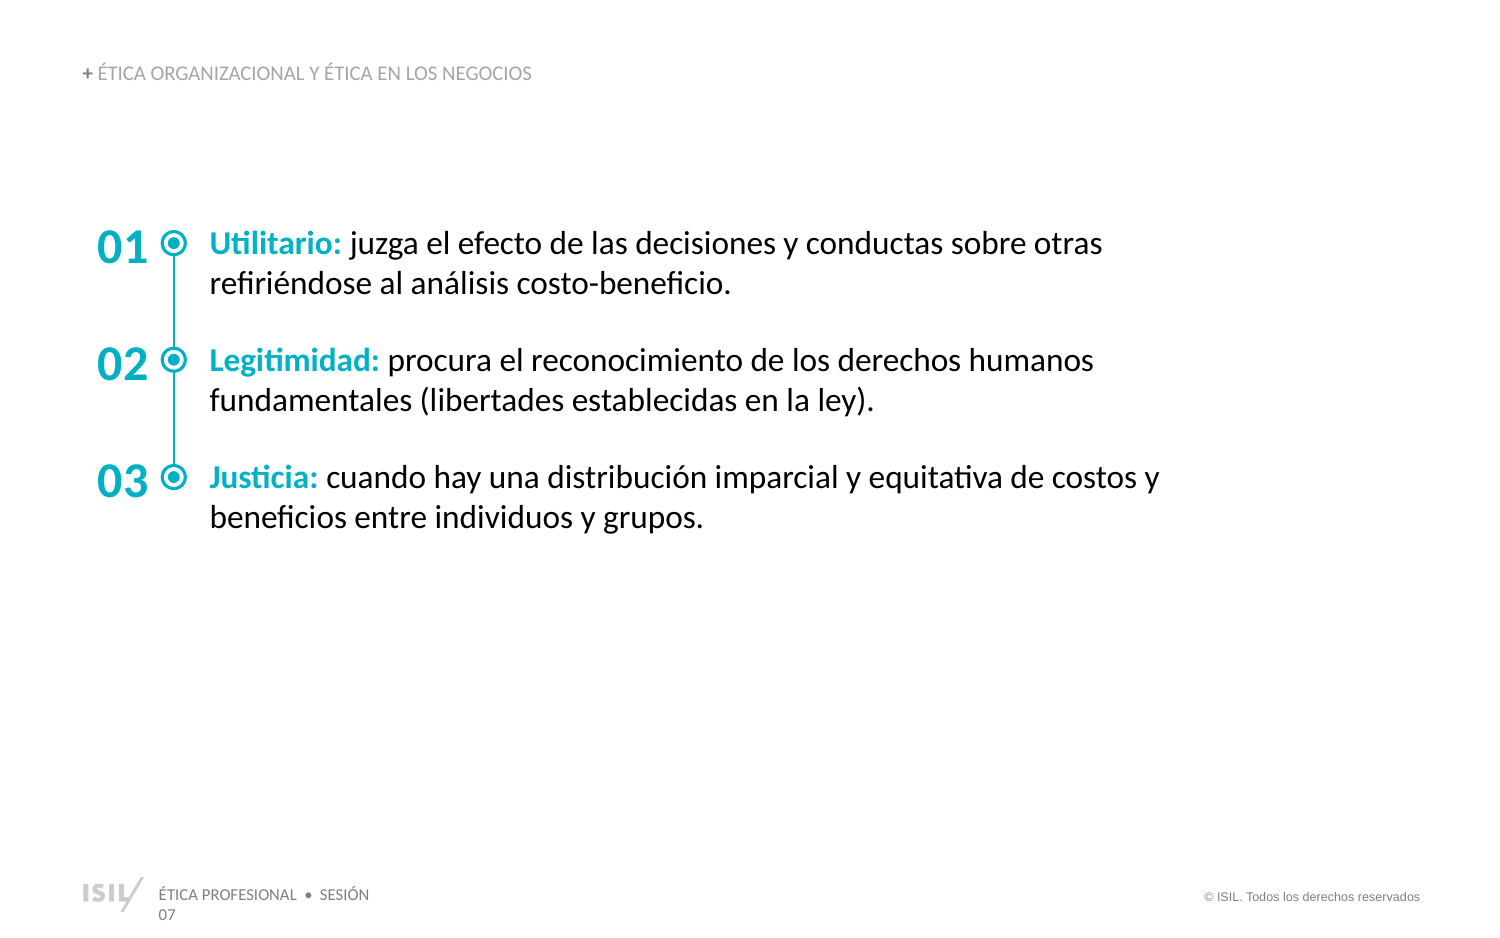

+ ÉTICA ORGANIZACIONAL Y ÉTICA EN LOS NEGOCIOS
01
Utilitario: juzga el efecto de las decisiones y conductas sobre otras refiriéndose al análisis costo-beneficio.

02
Legitimidad: procura el reconocimiento de los derechos humanos fundamentales (libertades establecidas en la ley).

03
Justicia: cuando hay una distribución imparcial y equitativa de costos y beneficios entre individuos y grupos.